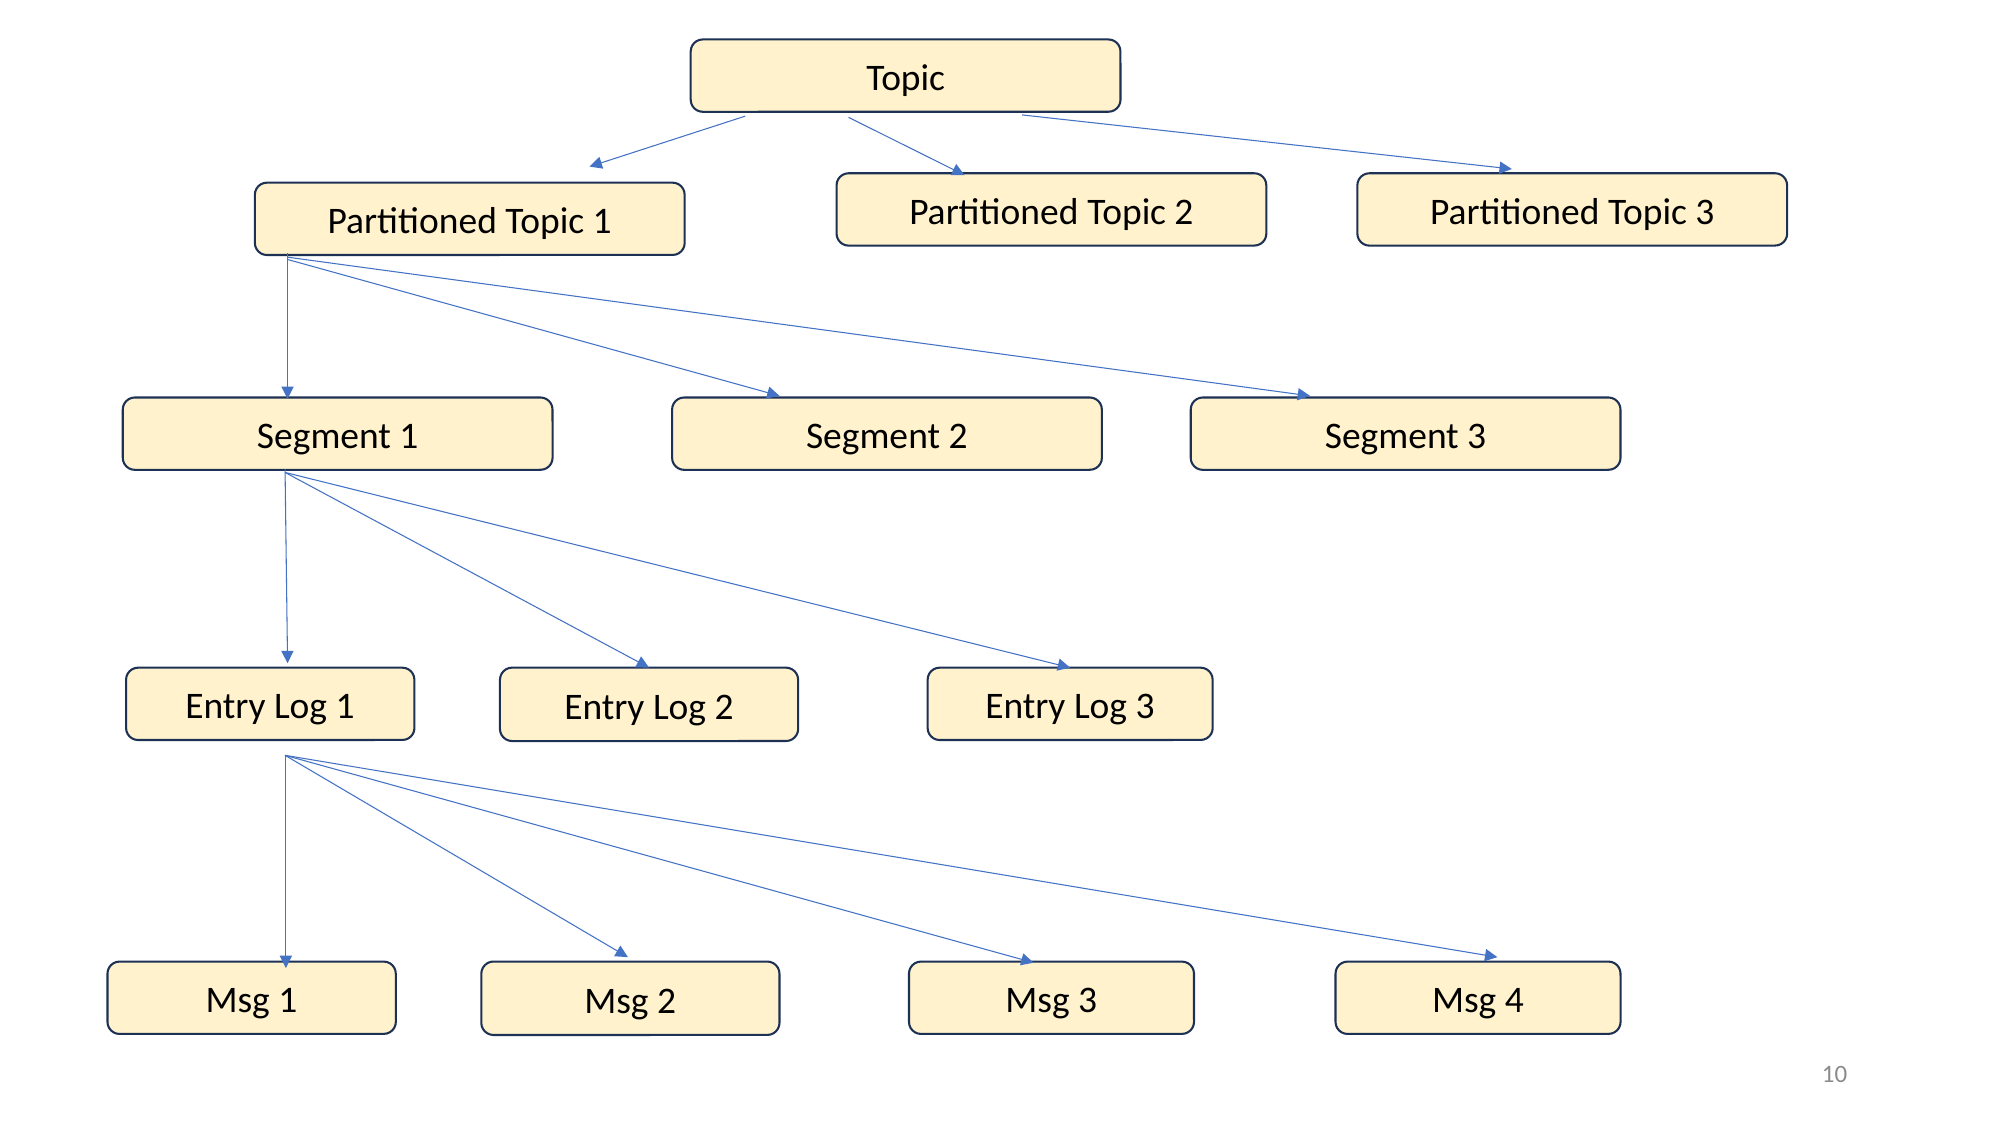

Topic
Partitioned Topic 2
Partitioned Topic 3
Partitioned Topic 1
Segment 1
Segment 2
Segment 3
Entry Log 1
Entry Log 2
Entry Log 3
Msg 1
Msg 2
Msg 3
Msg 4

10